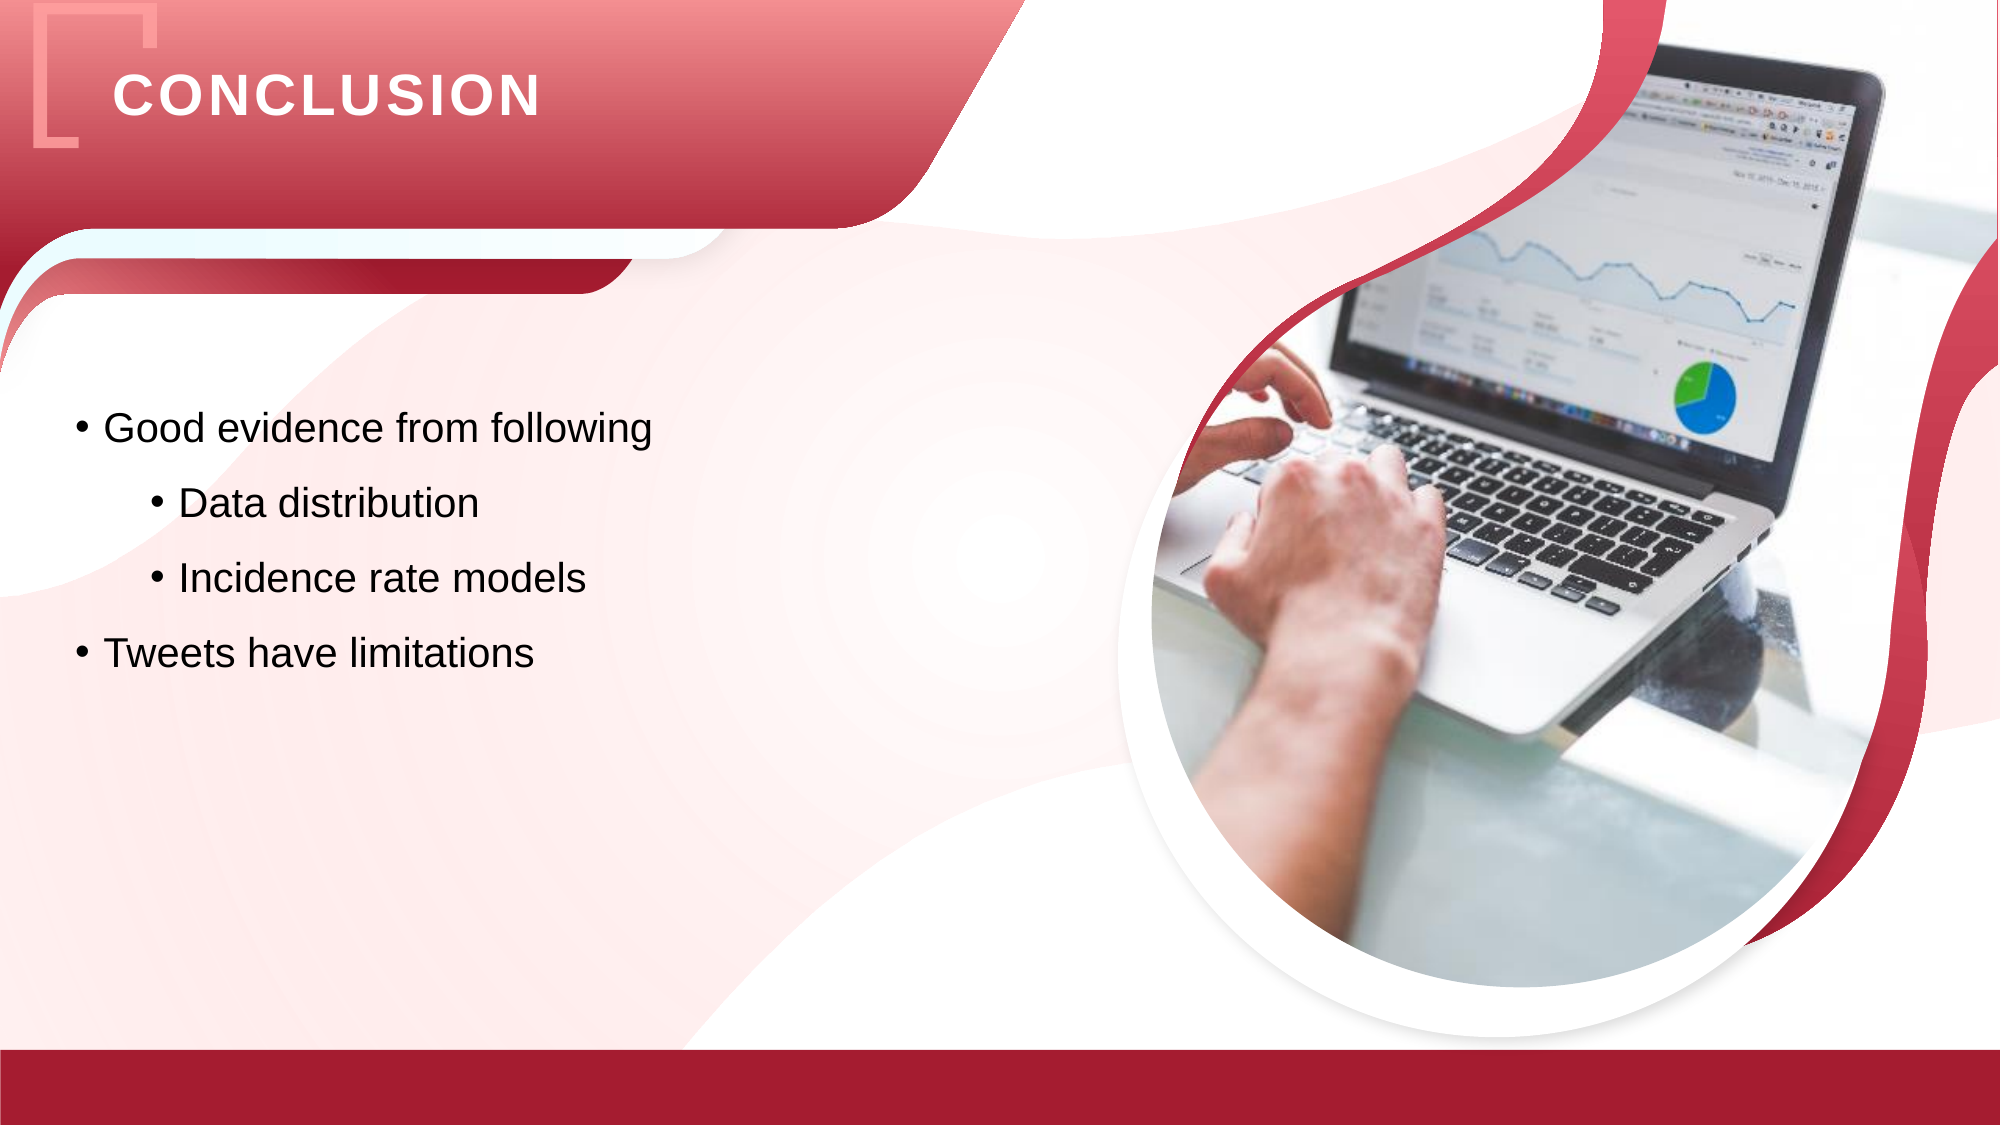

CONCLUSION
Good evidence from following
Data distribution
Incidence rate models
Tweets have limitations